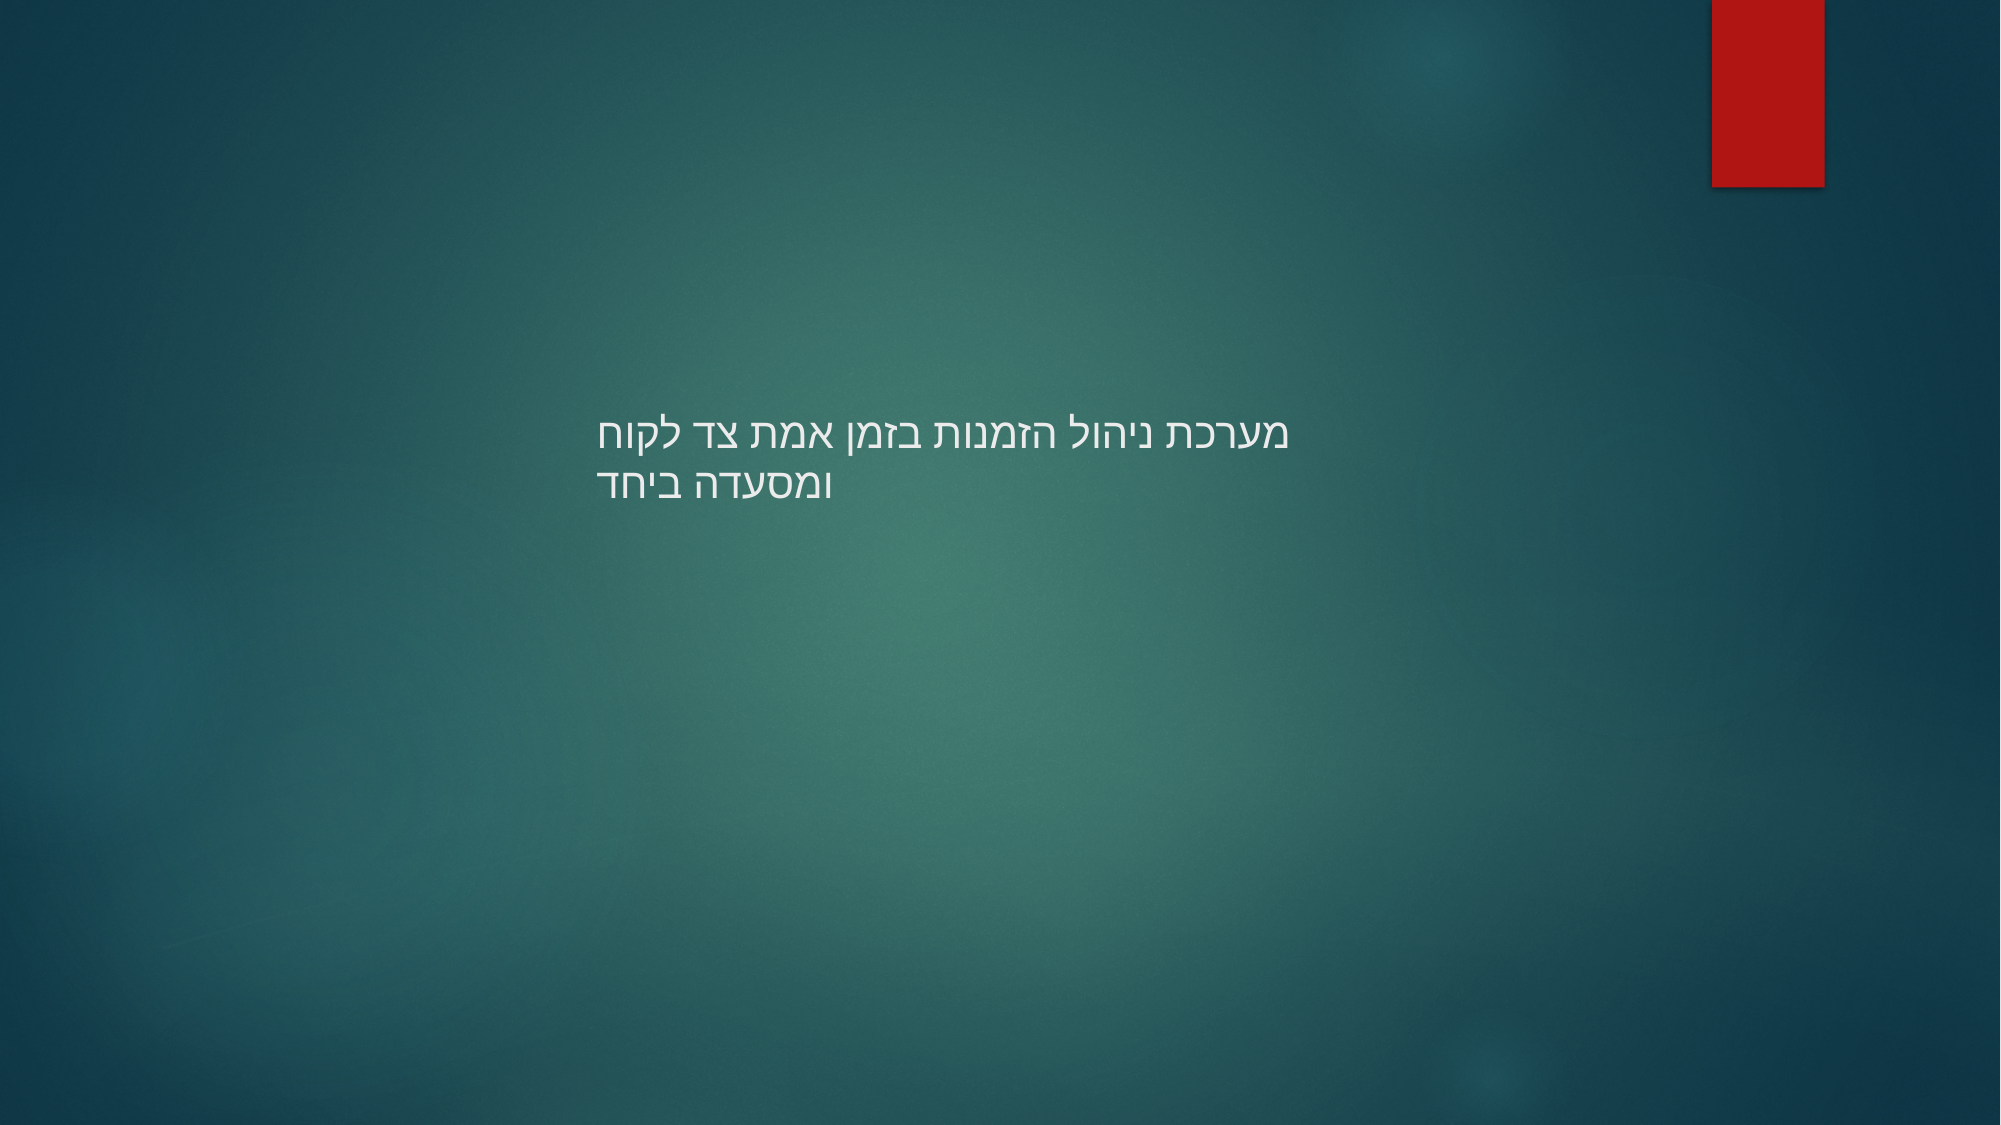

# מערכת ניהול הזמנות בזמן אמת צד לקוח ומסעדה ביחד